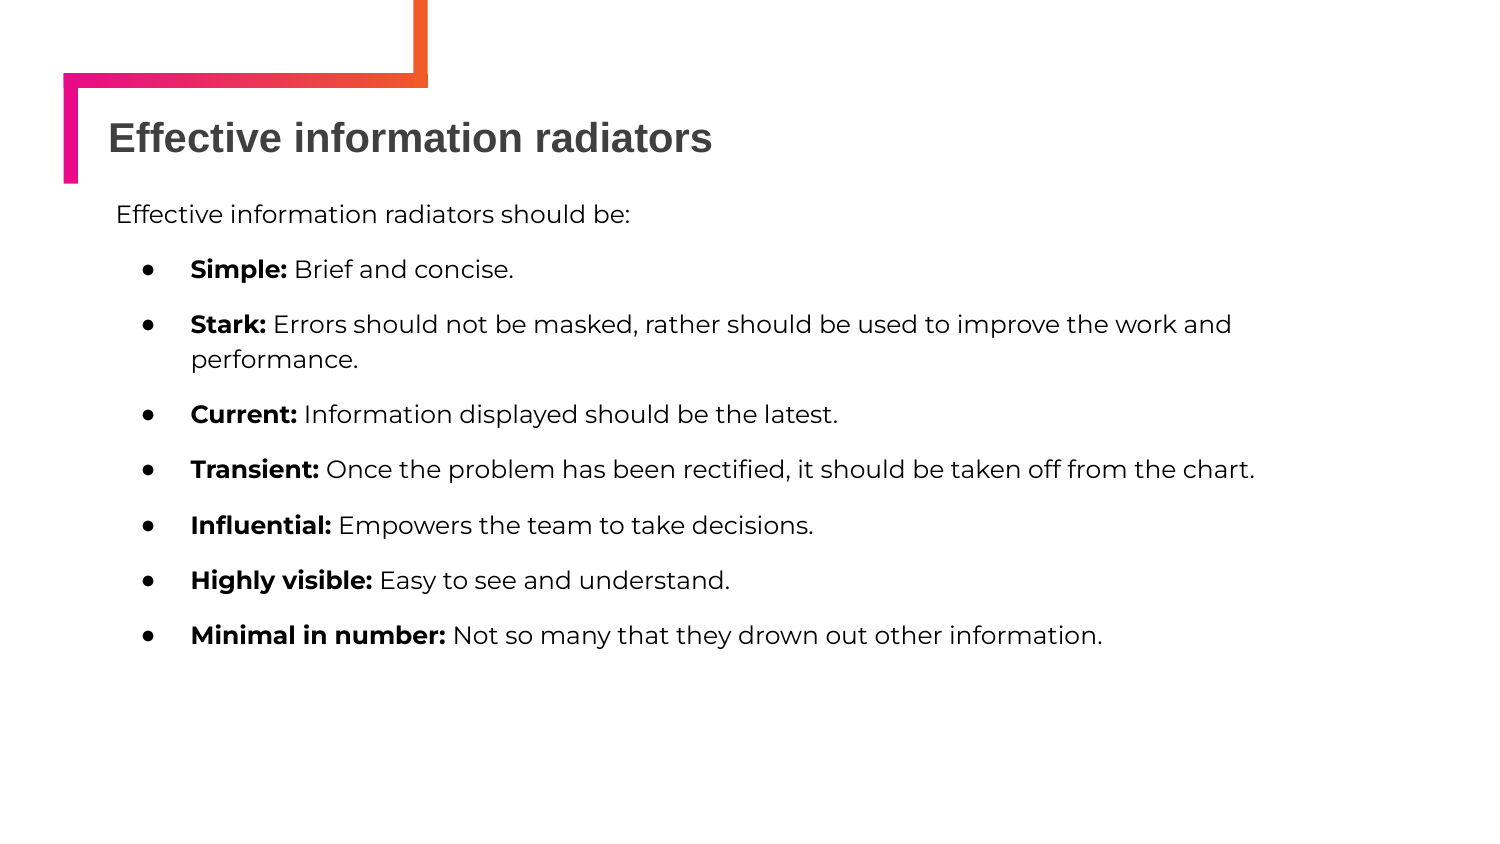

# Effective information radiators
Effective information radiators should be:
Simple: Brief and concise.
Stark: Errors should not be masked, rather should be used to improve the work and performance.
Current: Information displayed should be the latest.
Transient: Once the problem has been rectified, it should be taken off from the chart.
Influential: Empowers the team to take decisions.
Highly visible: Easy to see and understand.
Minimal in number: Not so many that they drown out other information.